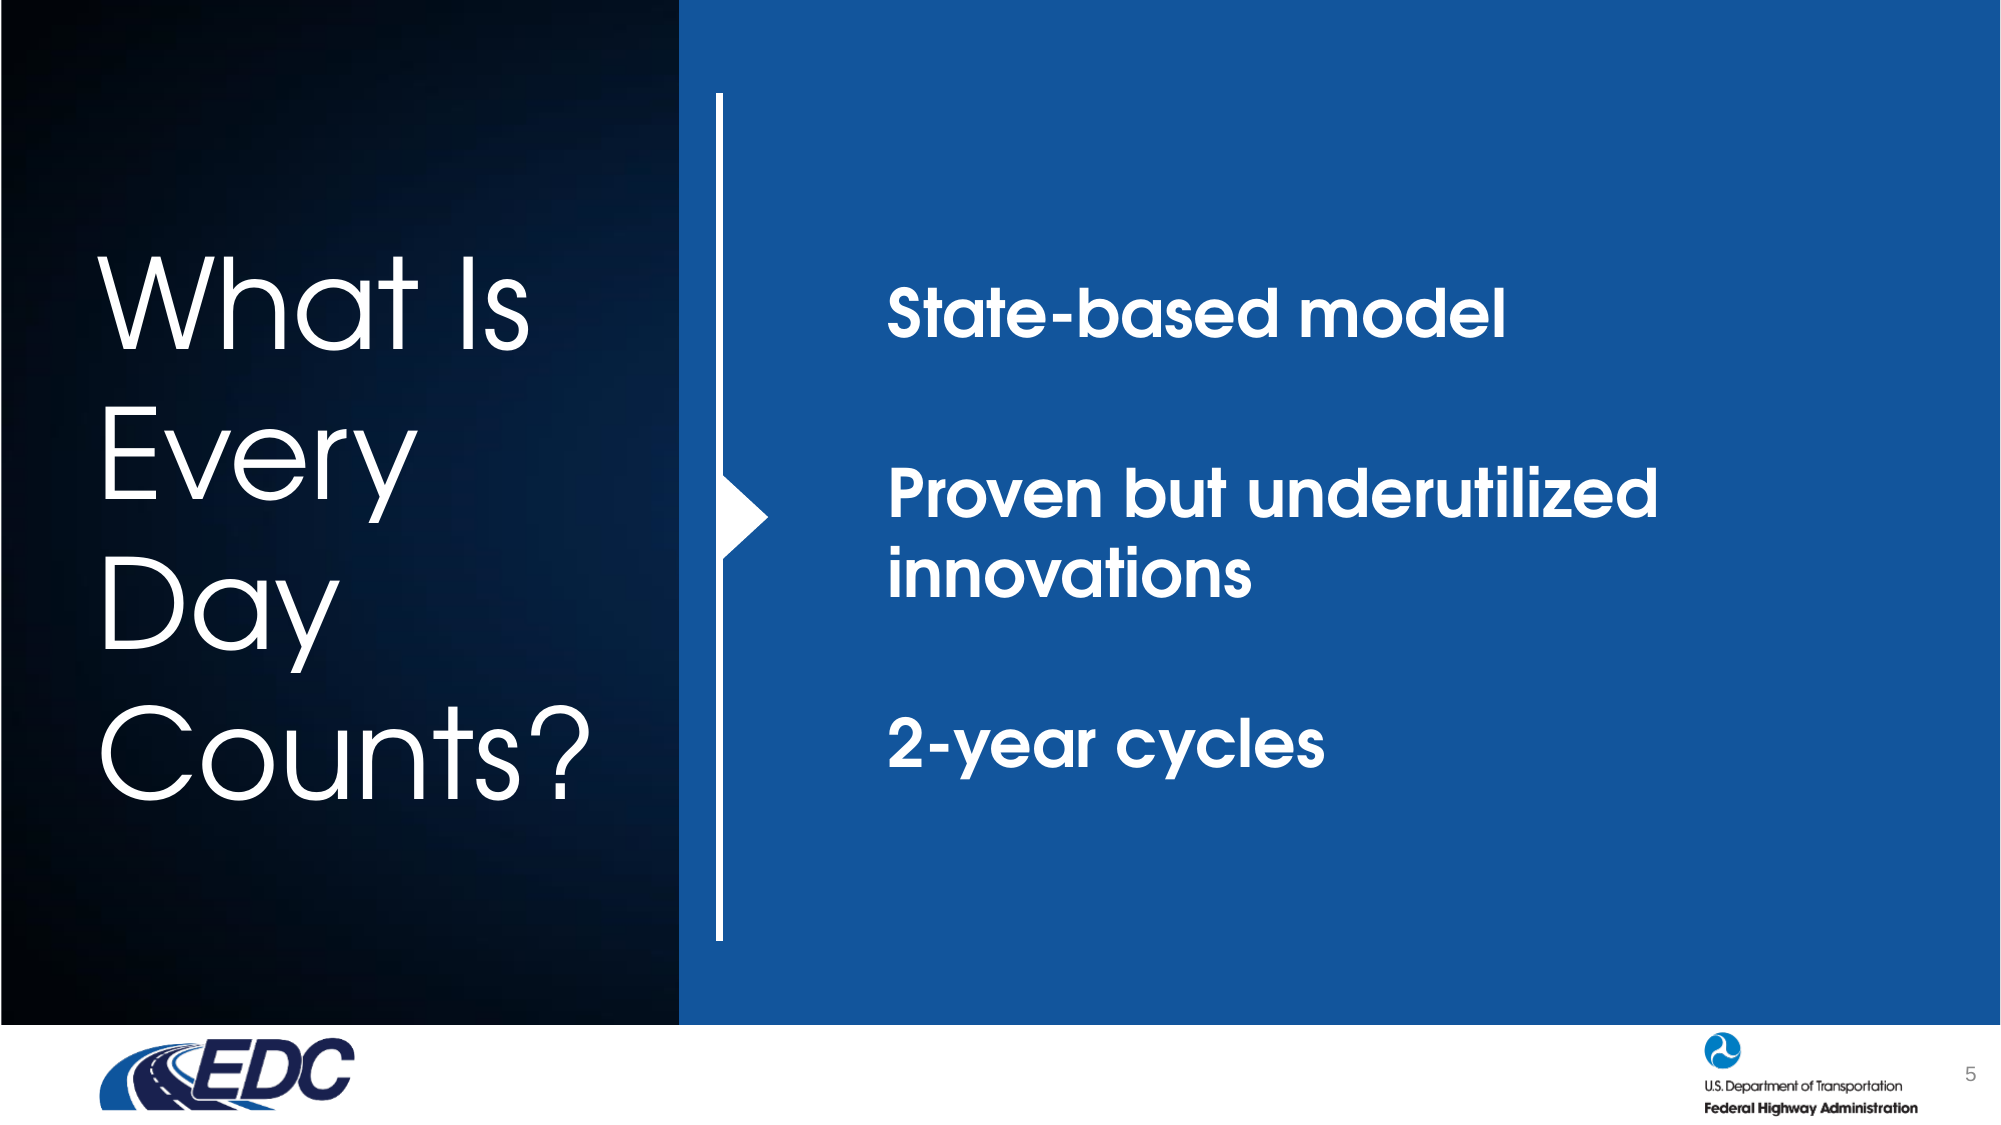

# What Is Every Day Counts?
State-based model
Proven but underutilized innovations
2-year cycles
5